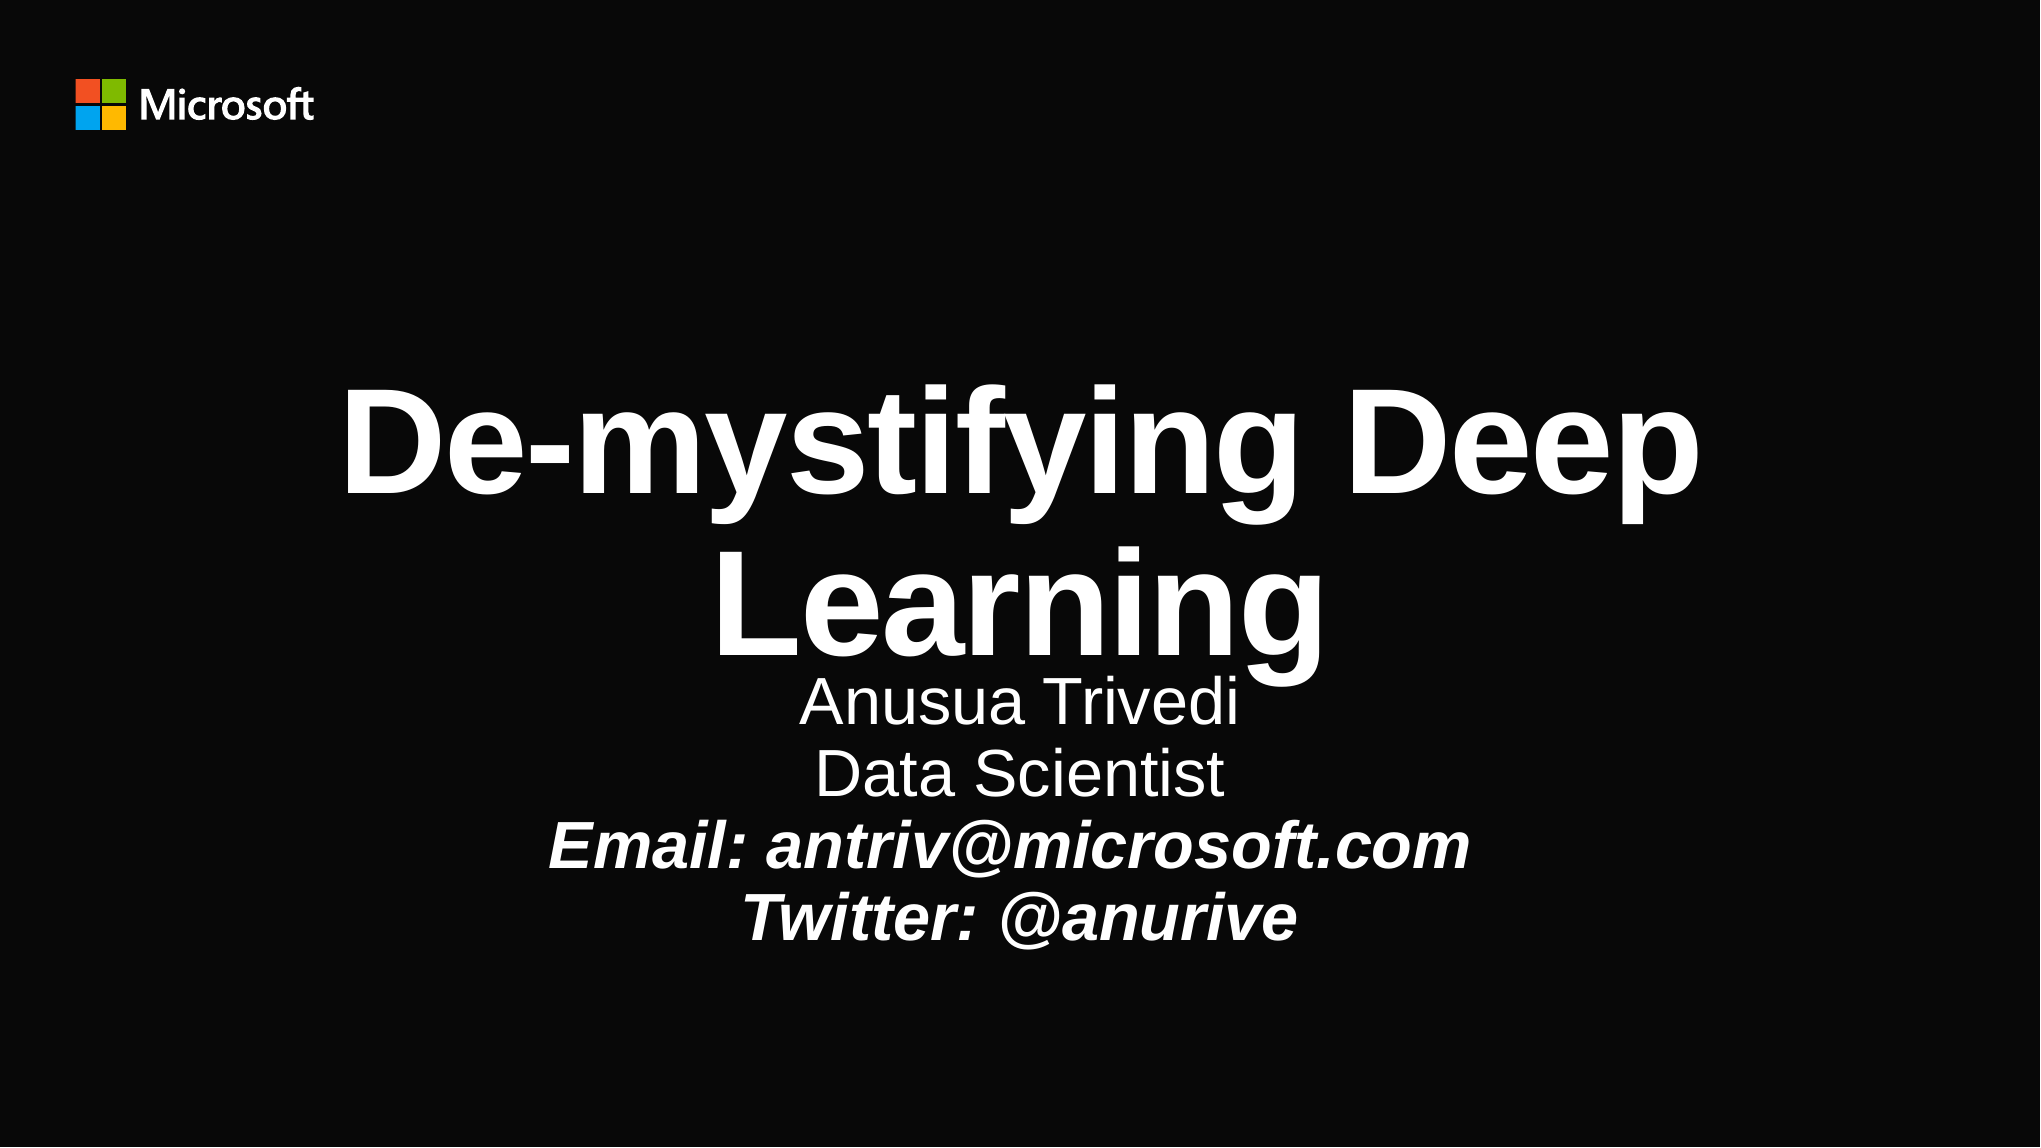

# De-mystifying Deep Learning
Anusua Trivedi
Data Scientist
Email: antriv@microsoft.com
Twitter: @anurive